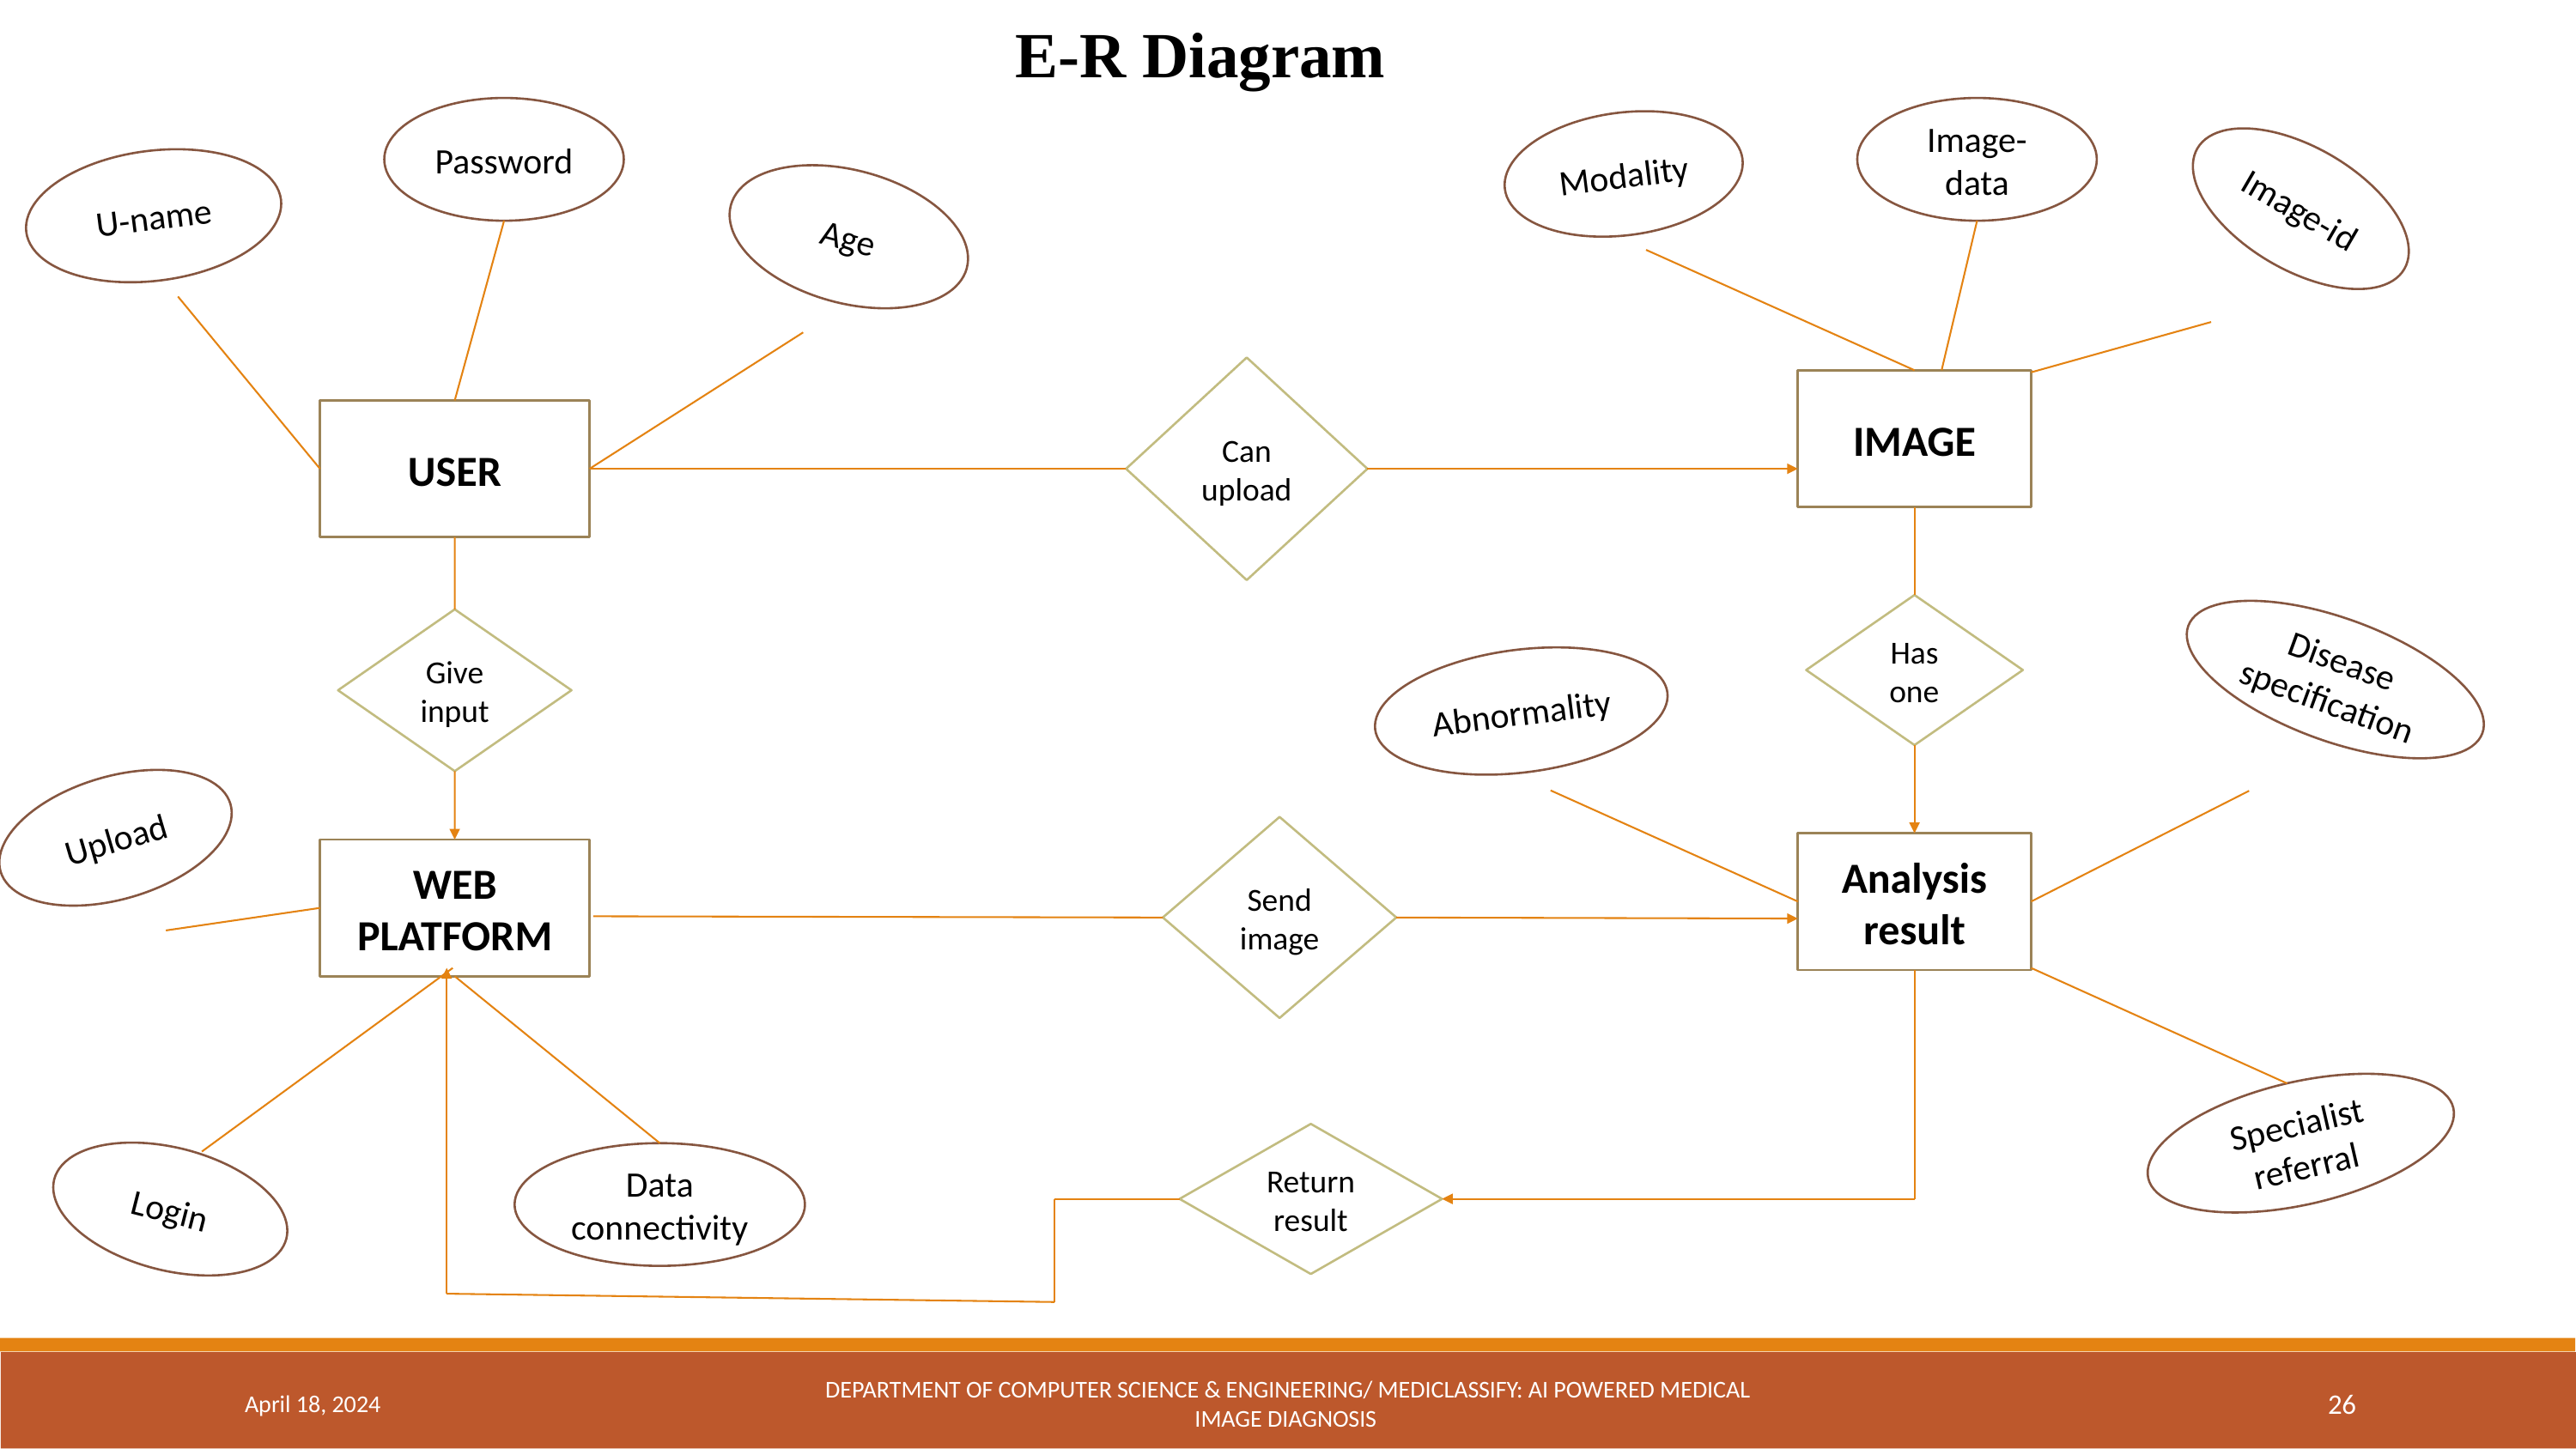

E-R Diagram
Password
Image-data
Modality
Image-id
U-name
Age
Can upload
IMAGE
USER
Has one
Give input
Disease specification
Abnormality
Upload
Send image
Analysis result
WEB PLATFORM
Specialist referral
Return result
Data connectivity
Login
April 18, 2024
DEPARTMENT OF COMPUTER SCIENCE & ENGINEERINg/ MEDICLASSIFY: AI POWERED MEDICAL IMAGE DIAGNOSIS
26